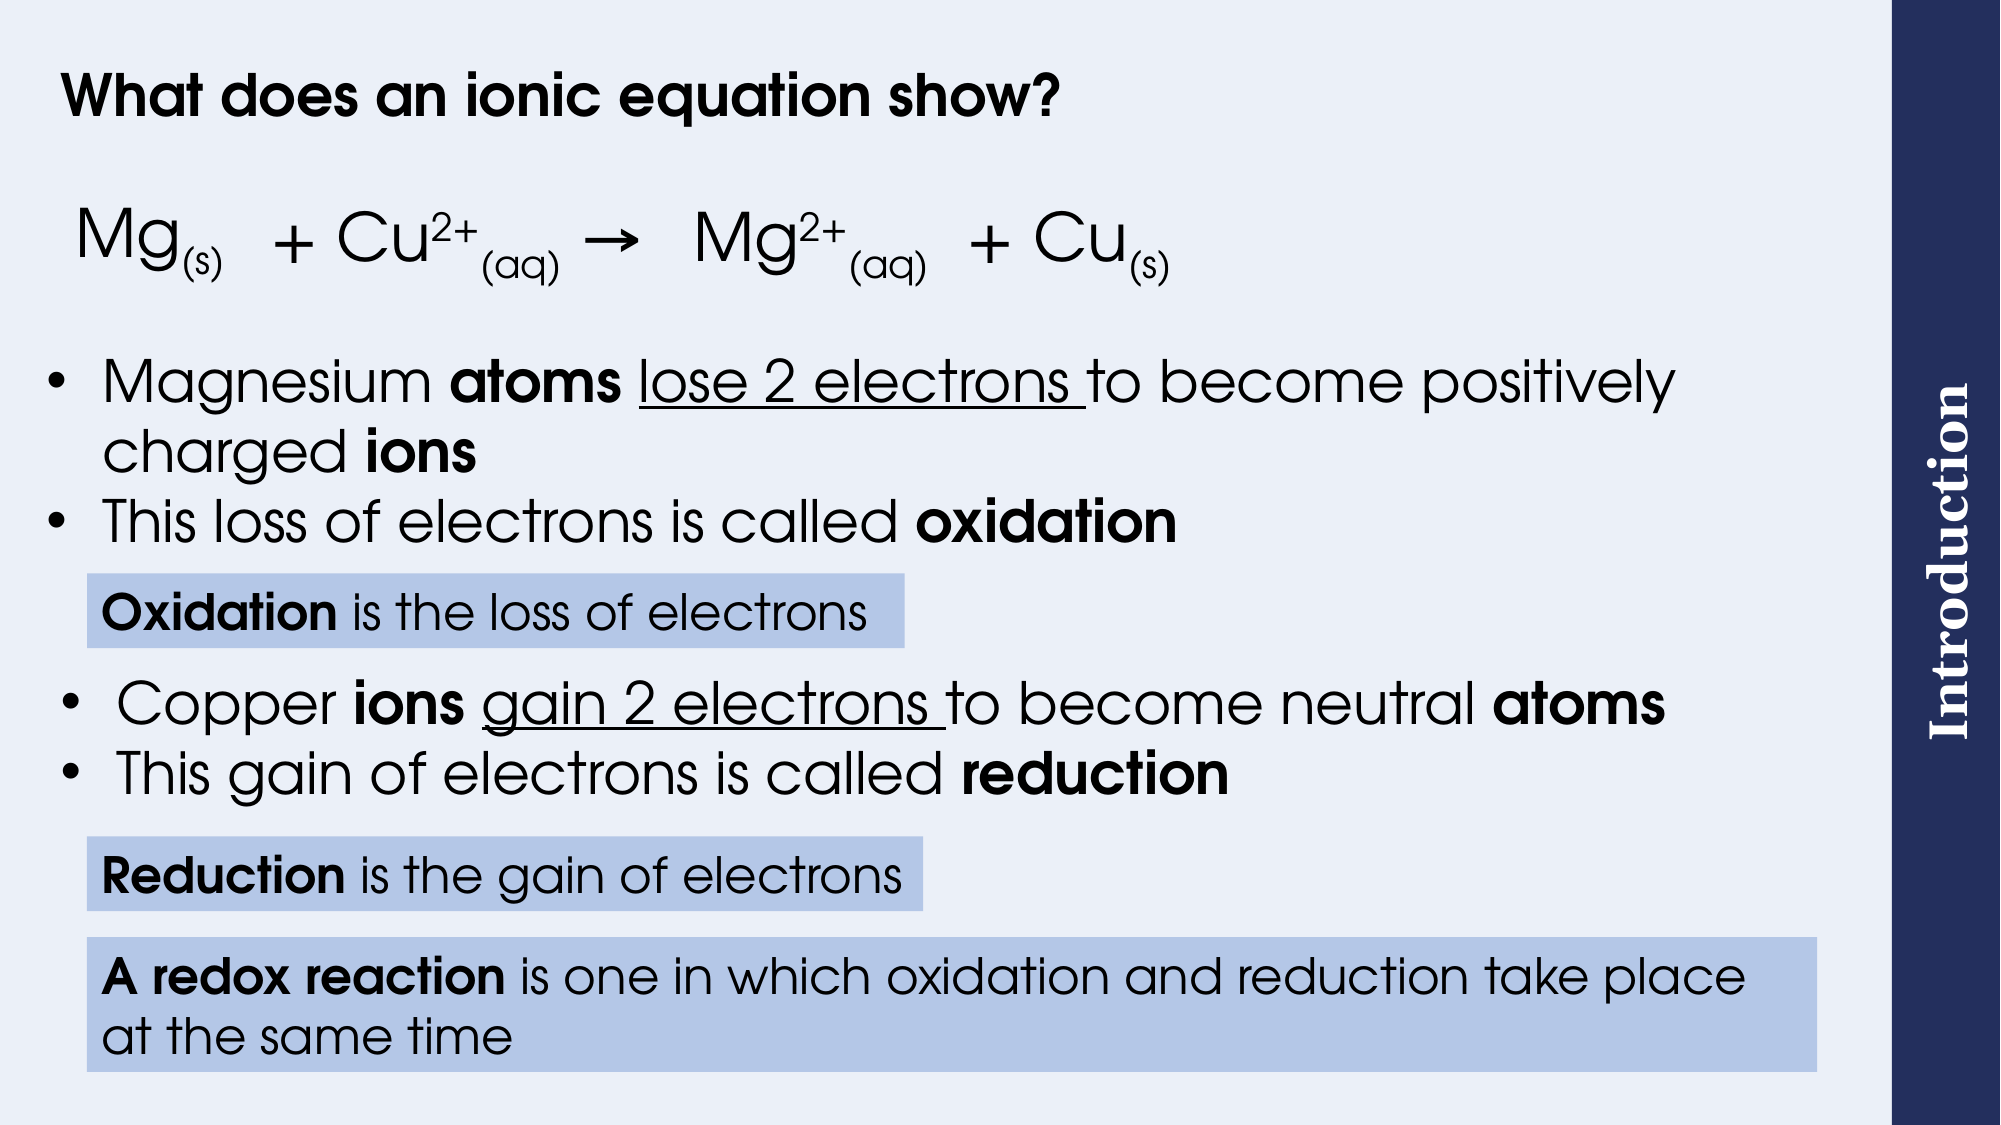

What does an ionic equation show?
Mg(s)
→
Mg2+(aq)
+ Cu(s)
+ Cu2+(aq)
Magnesium atoms lose 2 electrons to become positively charged ions
This loss of electrons is called oxidation
Oxidation is the loss of electrons
Copper ions gain 2 electrons to become neutral atoms
This gain of electrons is called reduction
Reduction is the gain of electrons
A redox reaction is one in which oxidation and reduction take place at the same time